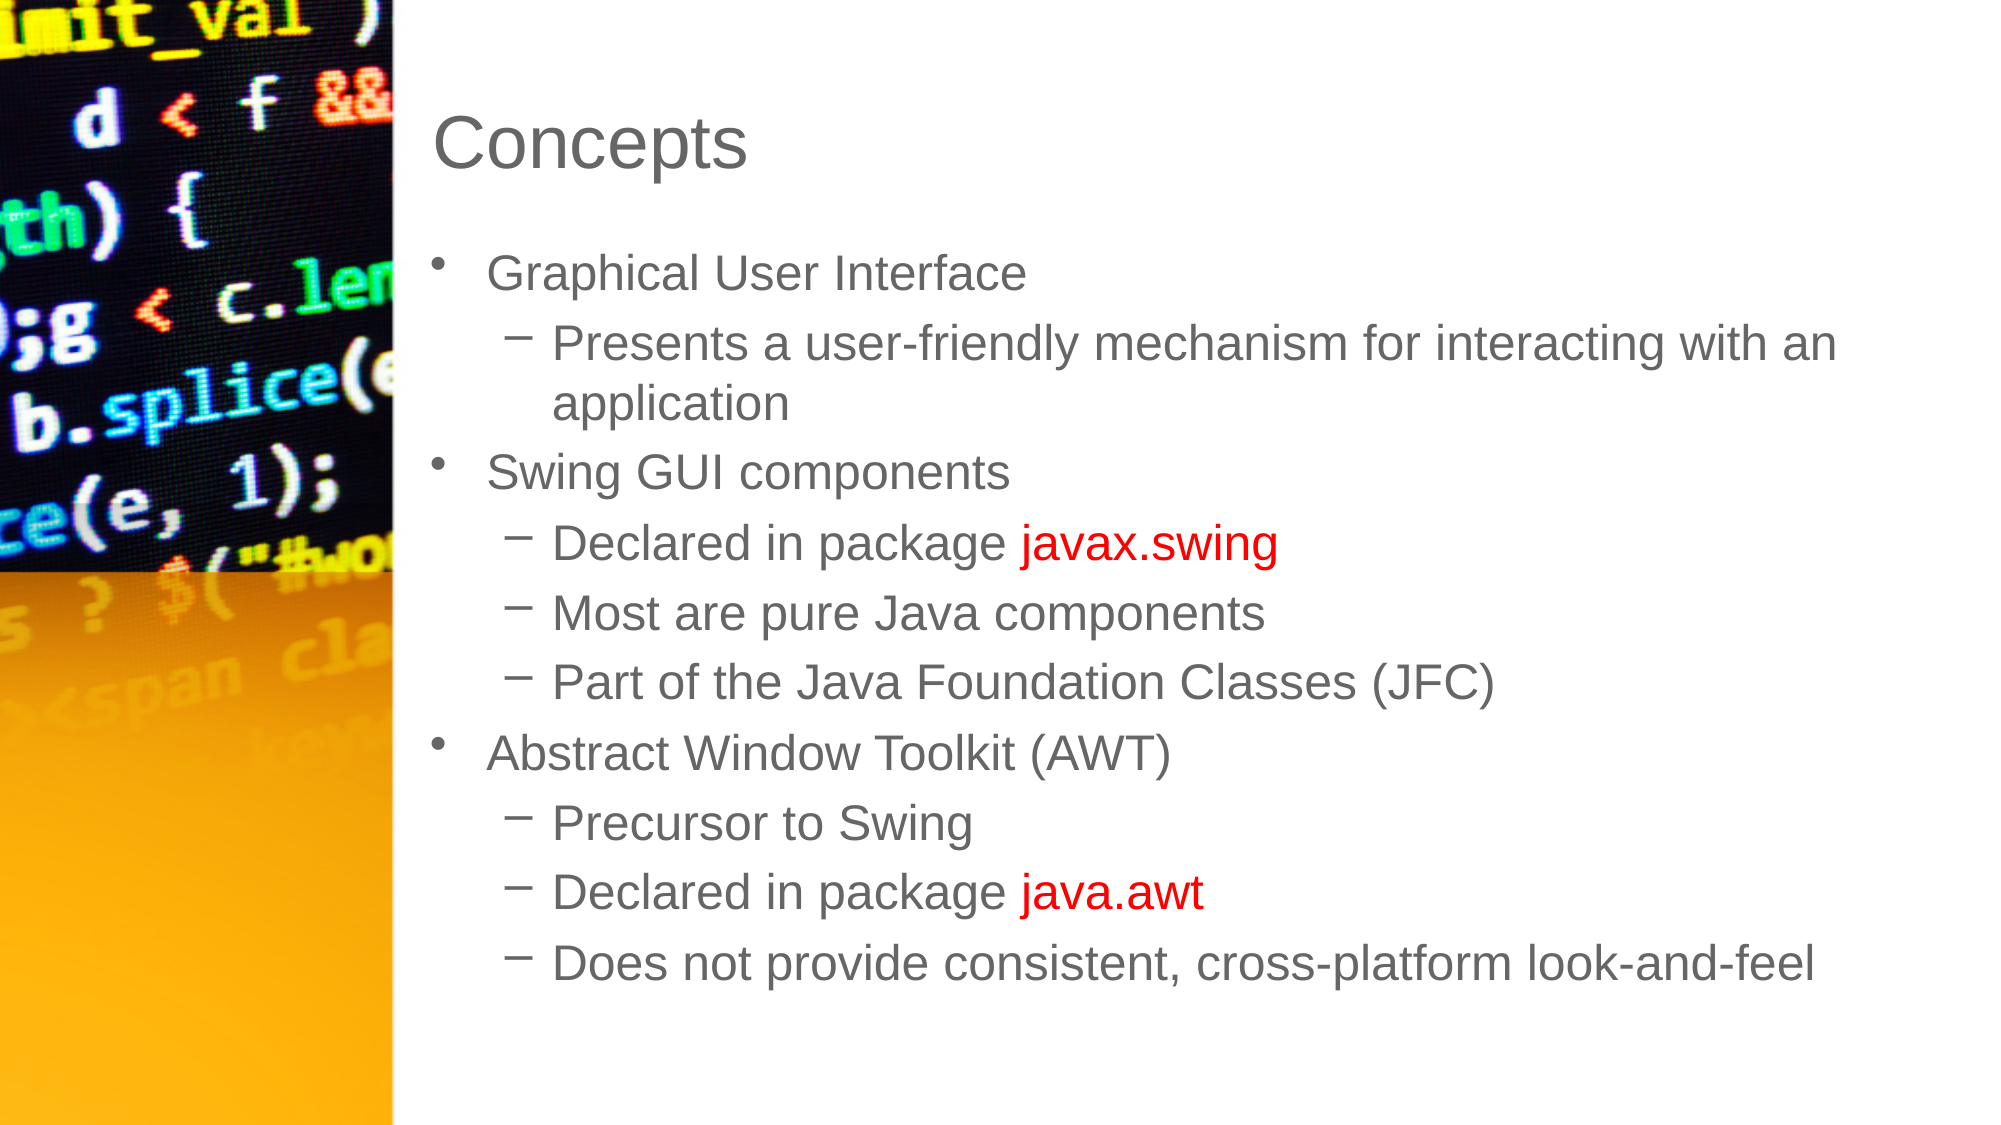

# Concepts
Graphical User Interface
Presents a user-friendly mechanism for interacting with an application
Swing GUI components
Declared in package javax.swing
Most are pure Java components
Part of the Java Foundation Classes (JFC)
Abstract Window Toolkit (AWT)
Precursor to Swing
Declared in package java.awt
Does not provide consistent, cross-platform look-and-feel